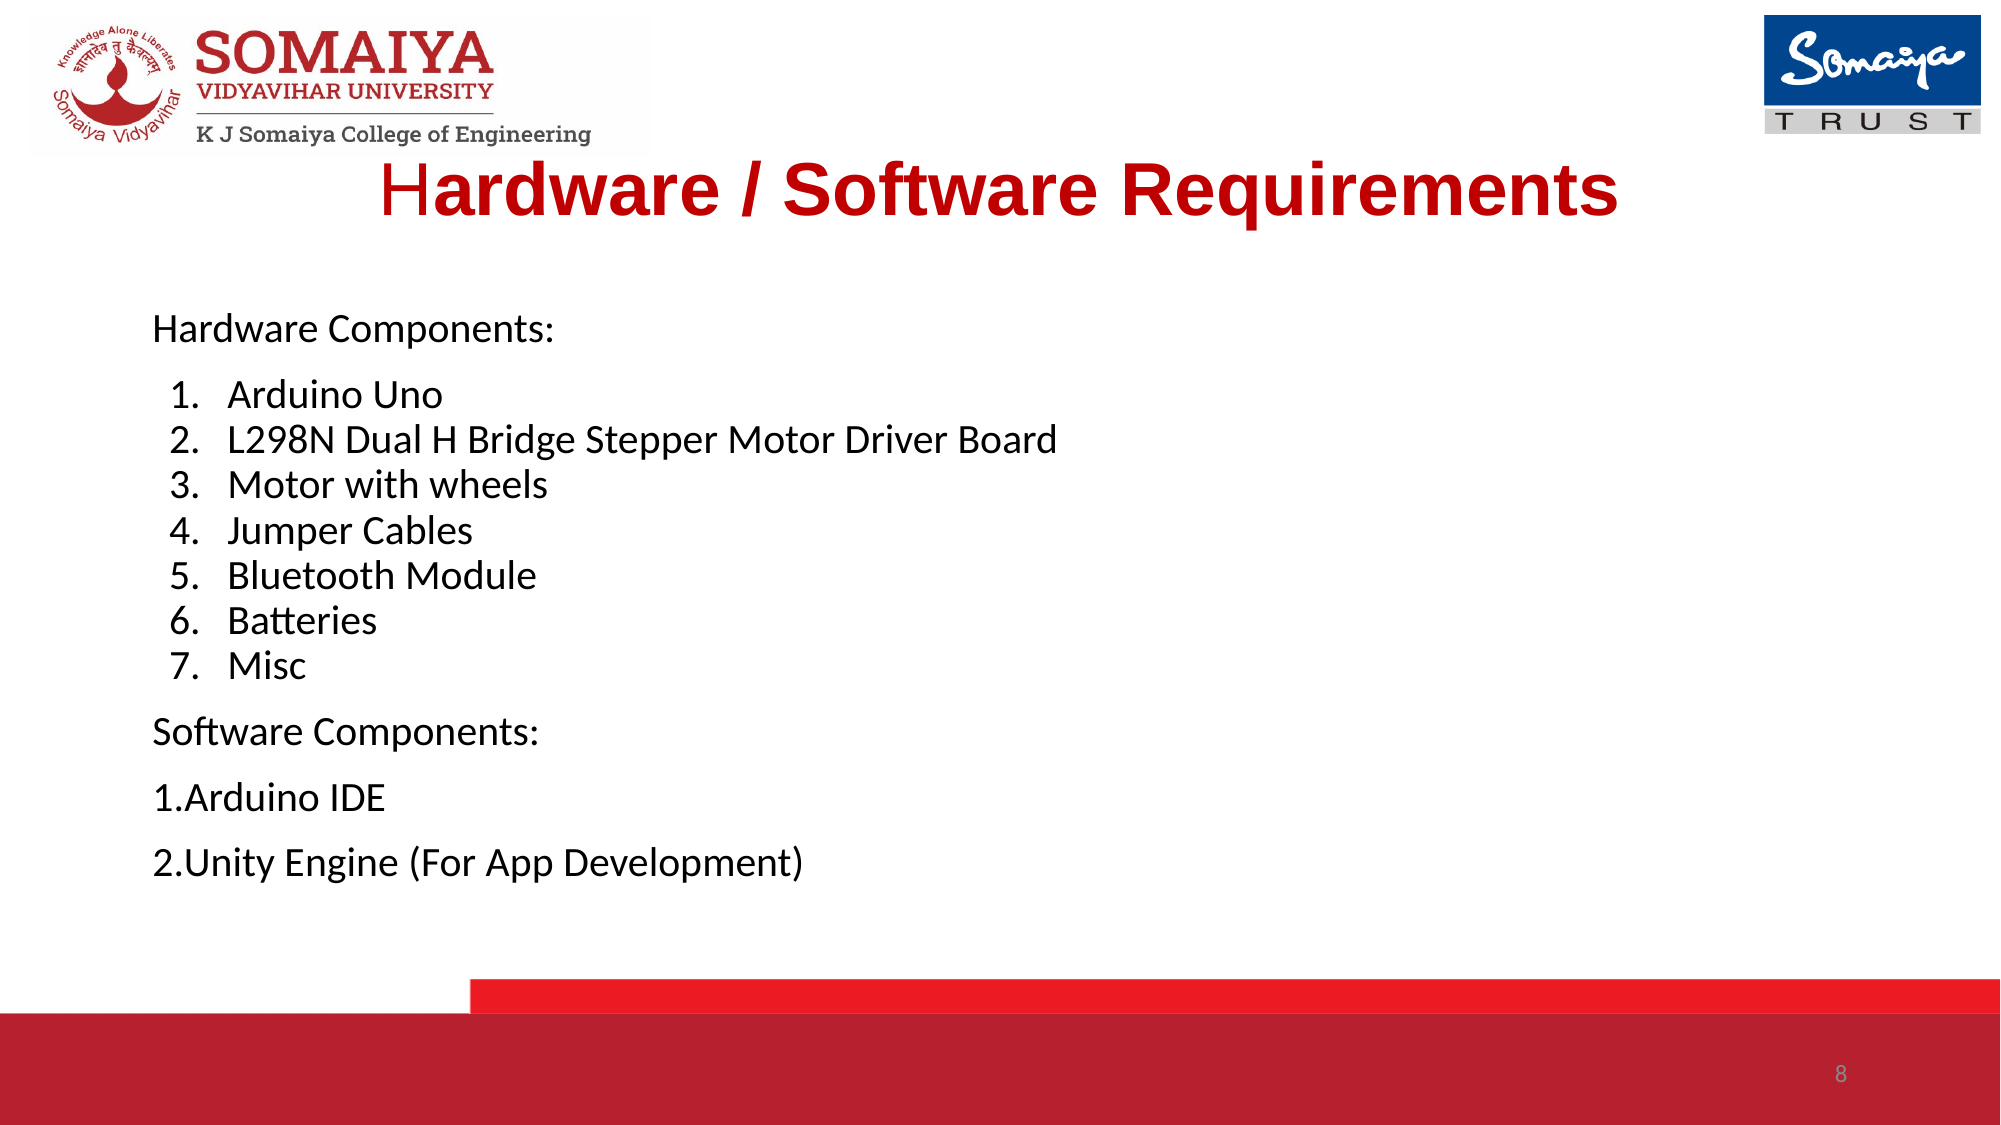

# Hardware / Software Requirements
Hardware Components:
Arduino Uno
L298N Dual H Bridge Stepper Motor Driver Board
Motor with wheels
Jumper Cables
Bluetooth Module
Batteries
Misc
Software Components:
1.Arduino IDE
2.Unity Engine (For App Development)
8